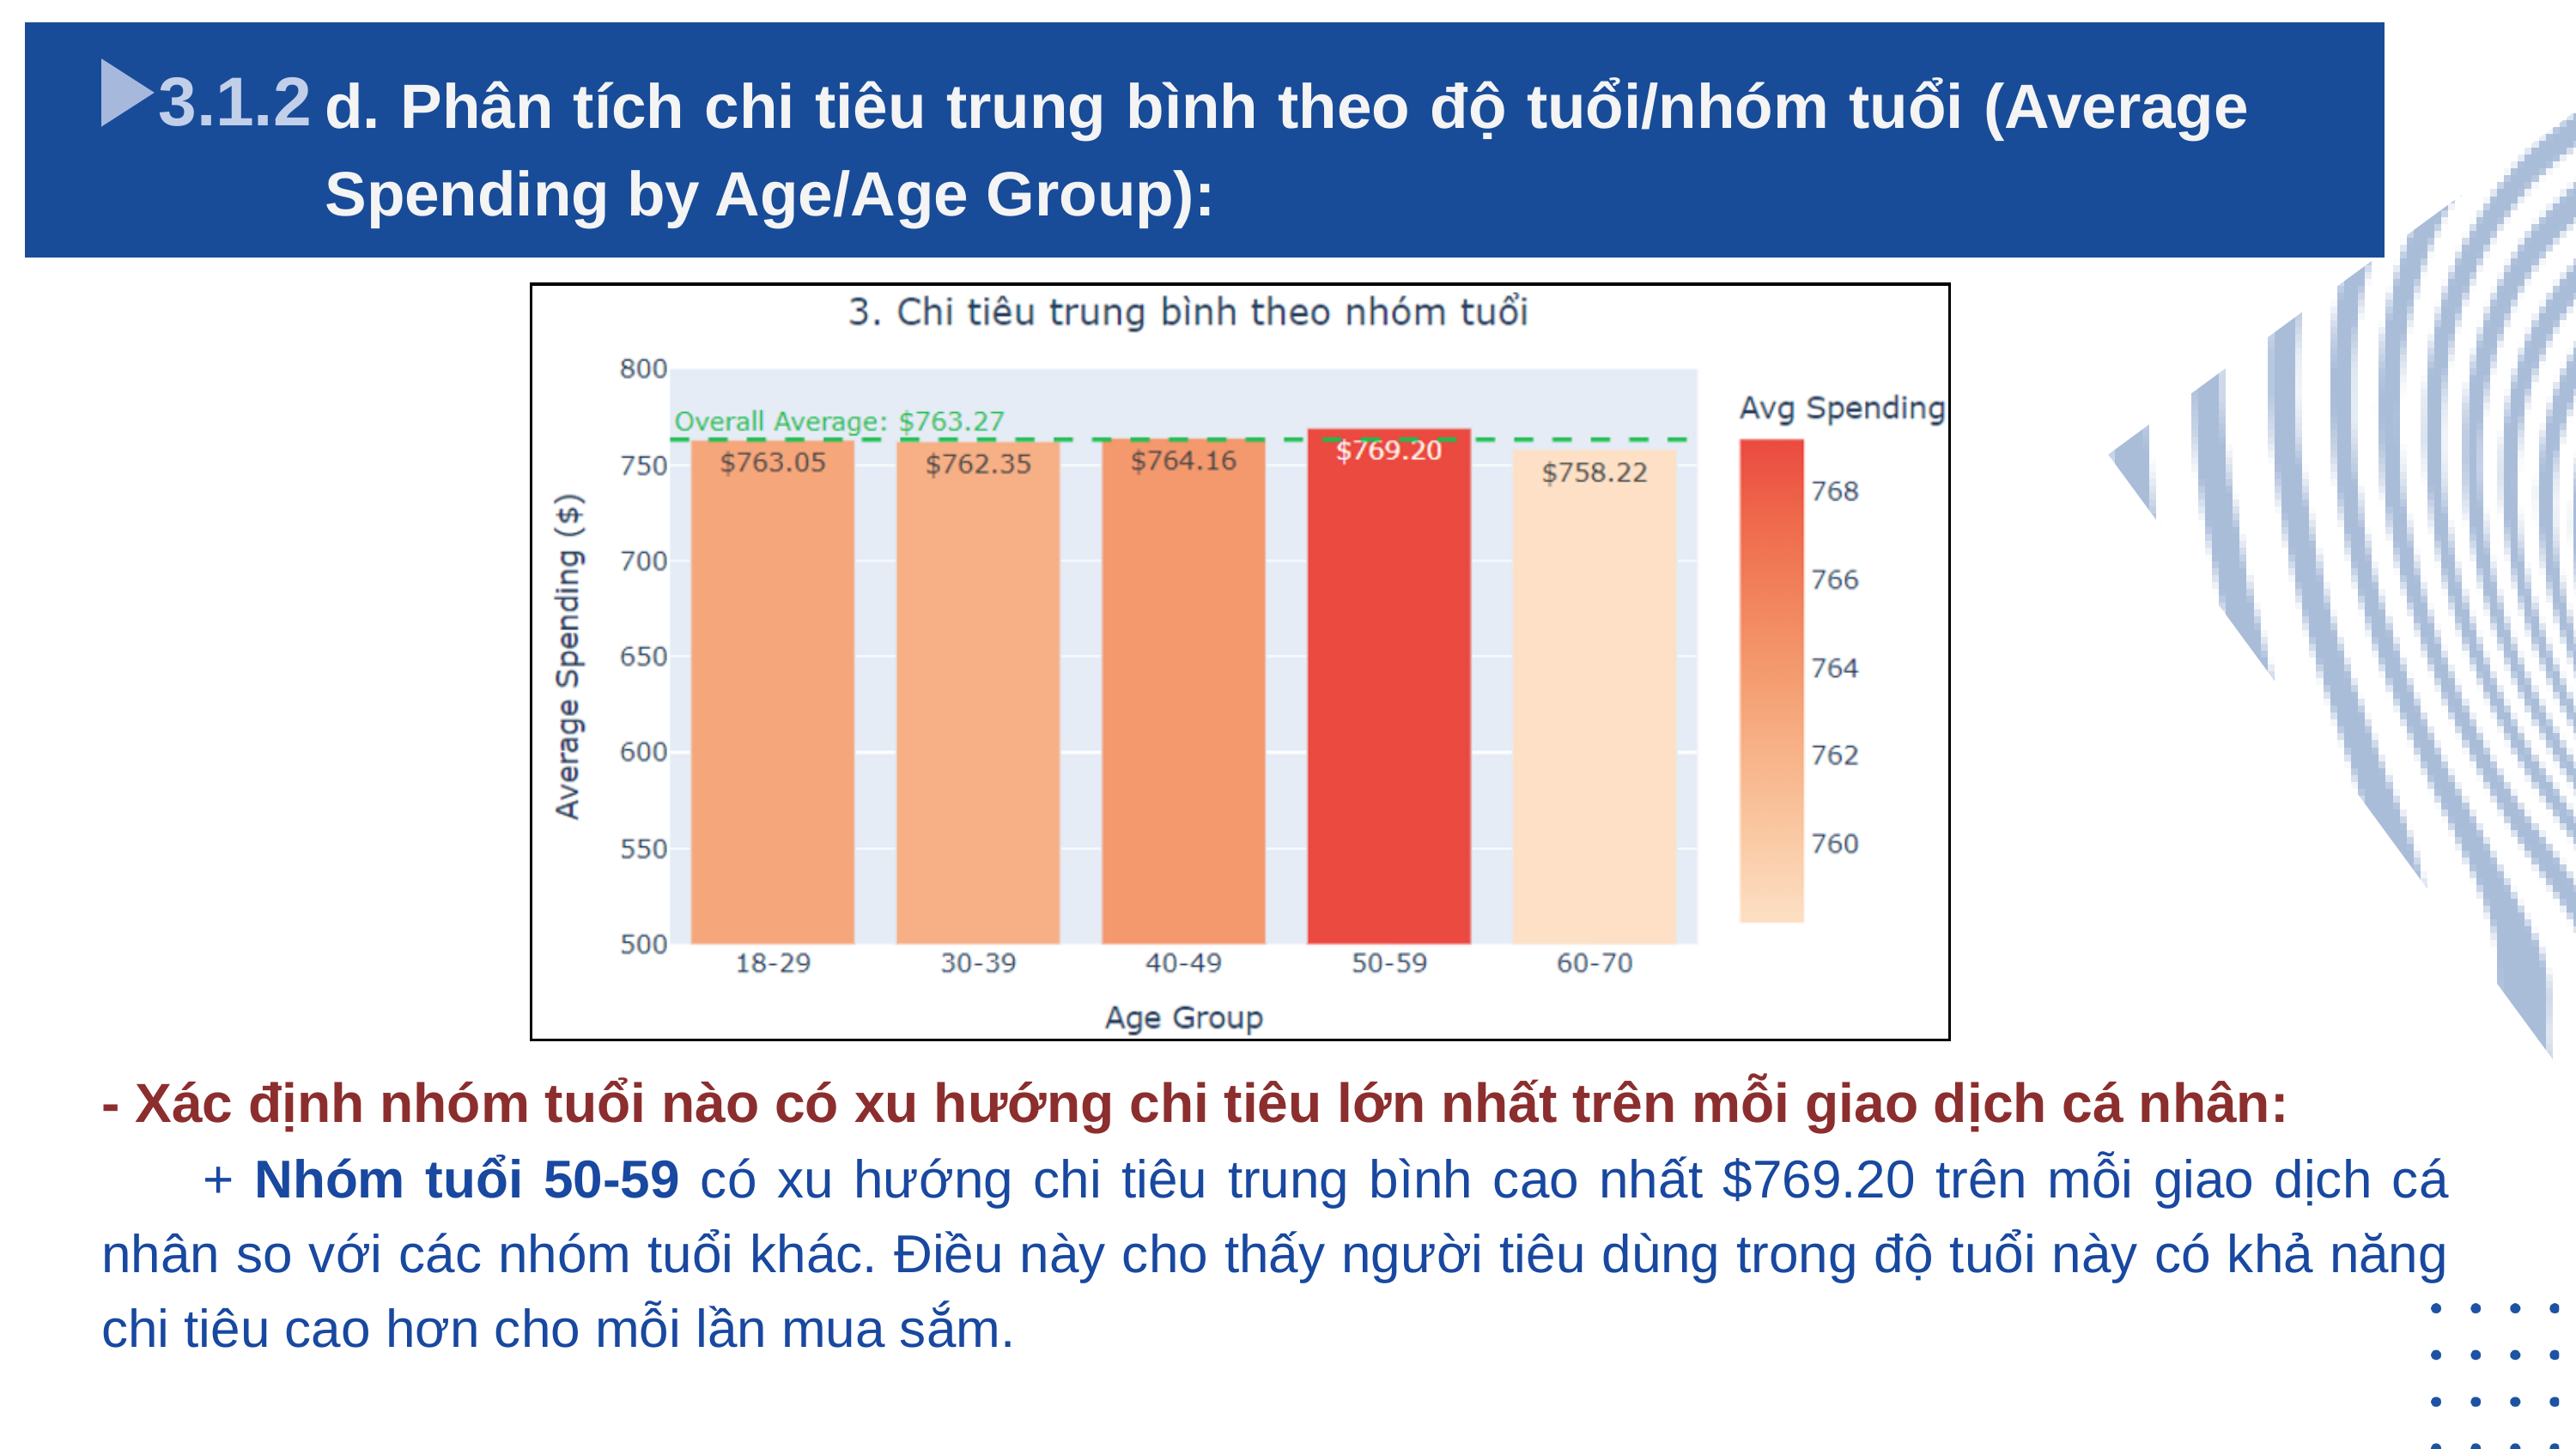

3.1.2

d. Phân tích chi tiêu trung bình theo độ tuổi/nhóm tuổi (Average Spending by Age/Age Group):

- Xác định nhóm tuổi nào có xu hướng chi tiêu lớn nhất trên mỗi giao dịch cá nhân:
     + Nhóm tuổi 50-59 có xu hướng chi tiêu trung bình cao nhất $769.20 trên mỗi giao dịch cá nhân so với các nhóm tuổi khác. Điều này cho thấy người tiêu dùng trong độ tuổi này có khả năng chi tiêu cao hơn cho mỗi lần mua sắm.